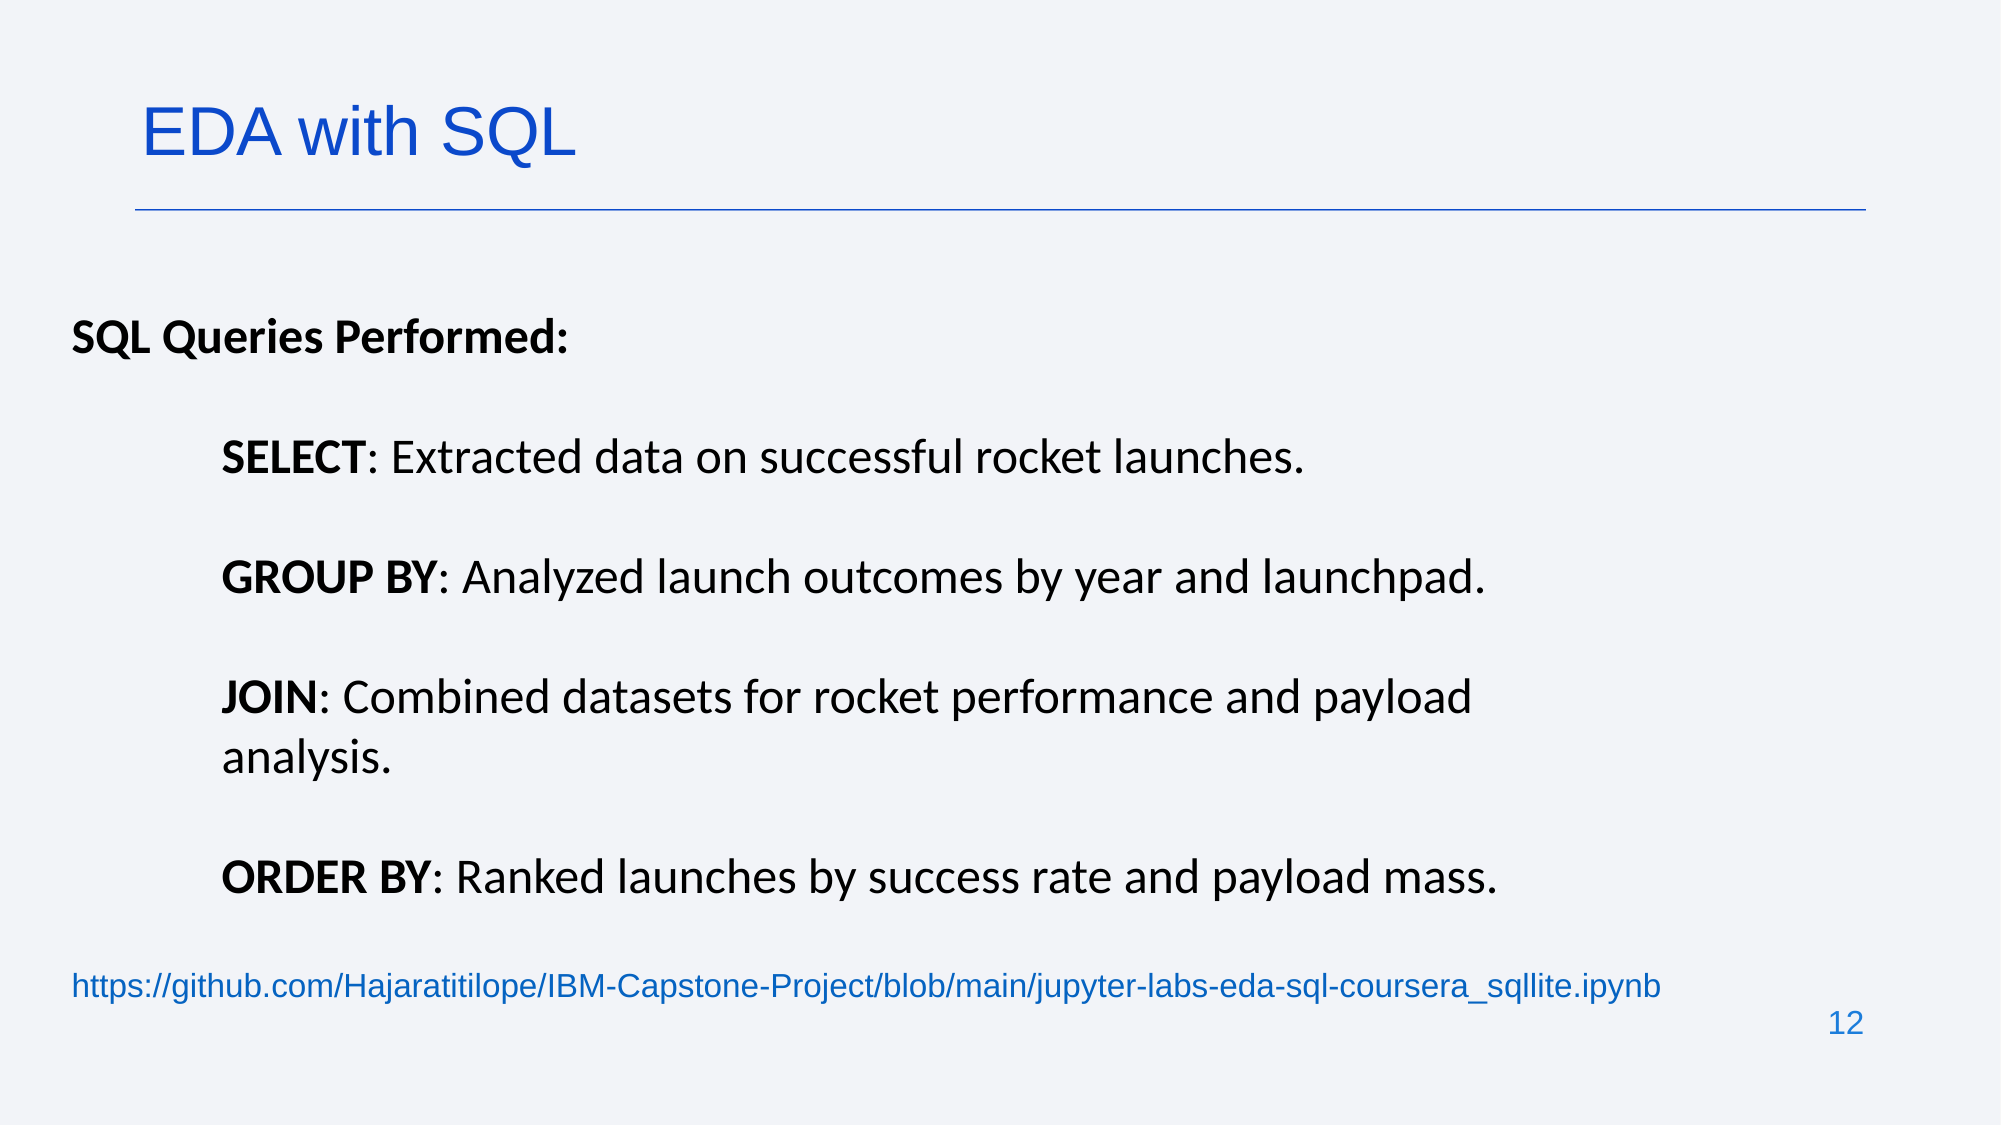

EDA with SQL
SQL Queries Performed:
	SELECT: Extracted data on successful rocket launches.
	GROUP BY: Analyzed launch outcomes by year and launchpad.
	JOIN: Combined datasets for rocket performance and payload 		analysis.
	ORDER BY: Ranked launches by success rate and payload mass.

https://github.com/Hajaratitilope/IBM-Capstone-Project/blob/main/jupyter-labs-eda-sql-coursera_sqllite.ipynb

12